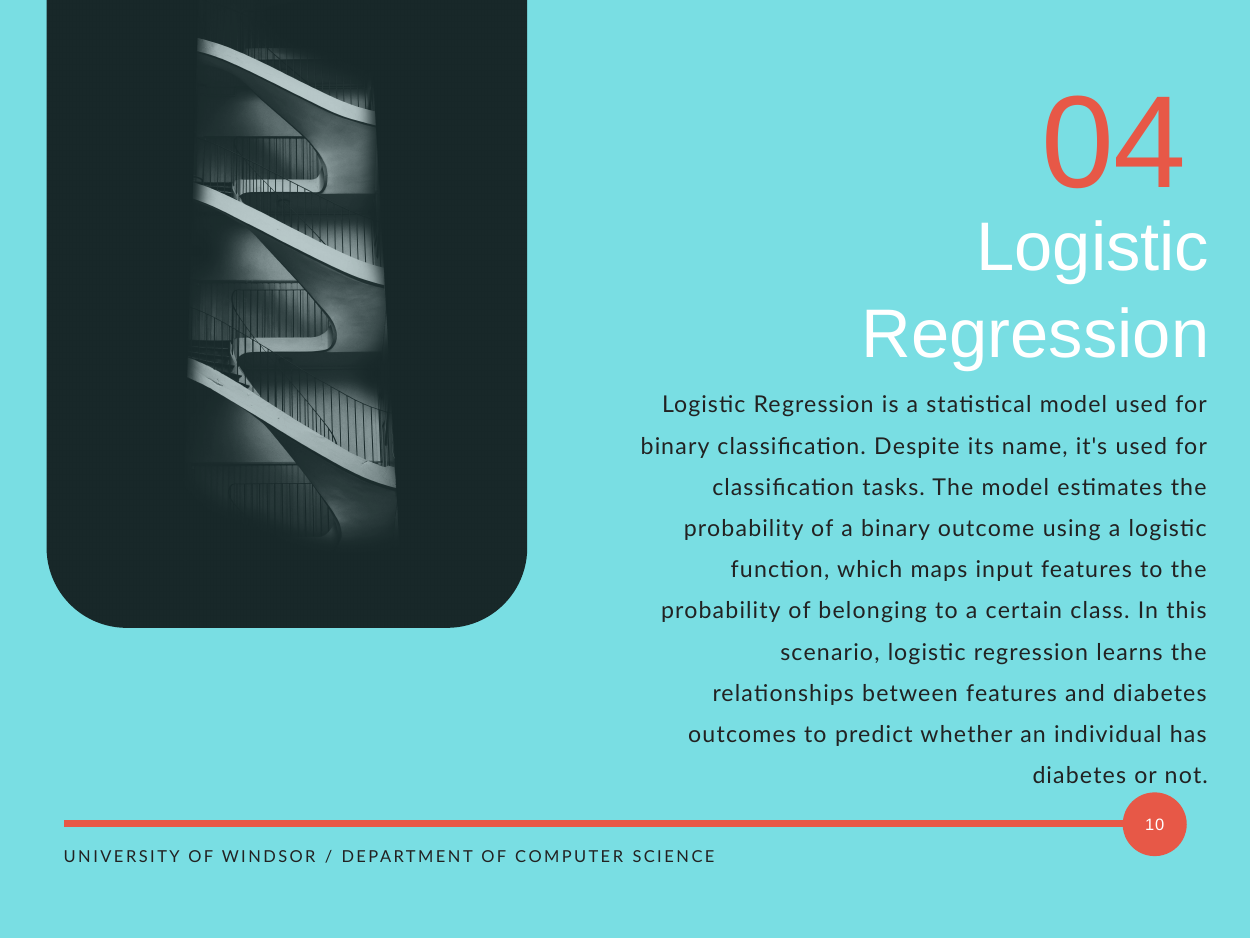

04
Logistic Regression
Logistic Regression is a statistical model used for binary classification. Despite its name, it's used for classification tasks. The model estimates the probability of a binary outcome using a logistic function, which maps input features to the probability of belonging to a certain class. In this scenario, logistic regression learns the relationships between features and diabetes outcomes to predict whether an individual has diabetes or not.

10

UNIVERSITY OF WINDSOR / DEPARTMENT OF COMPUTER SCIENCE